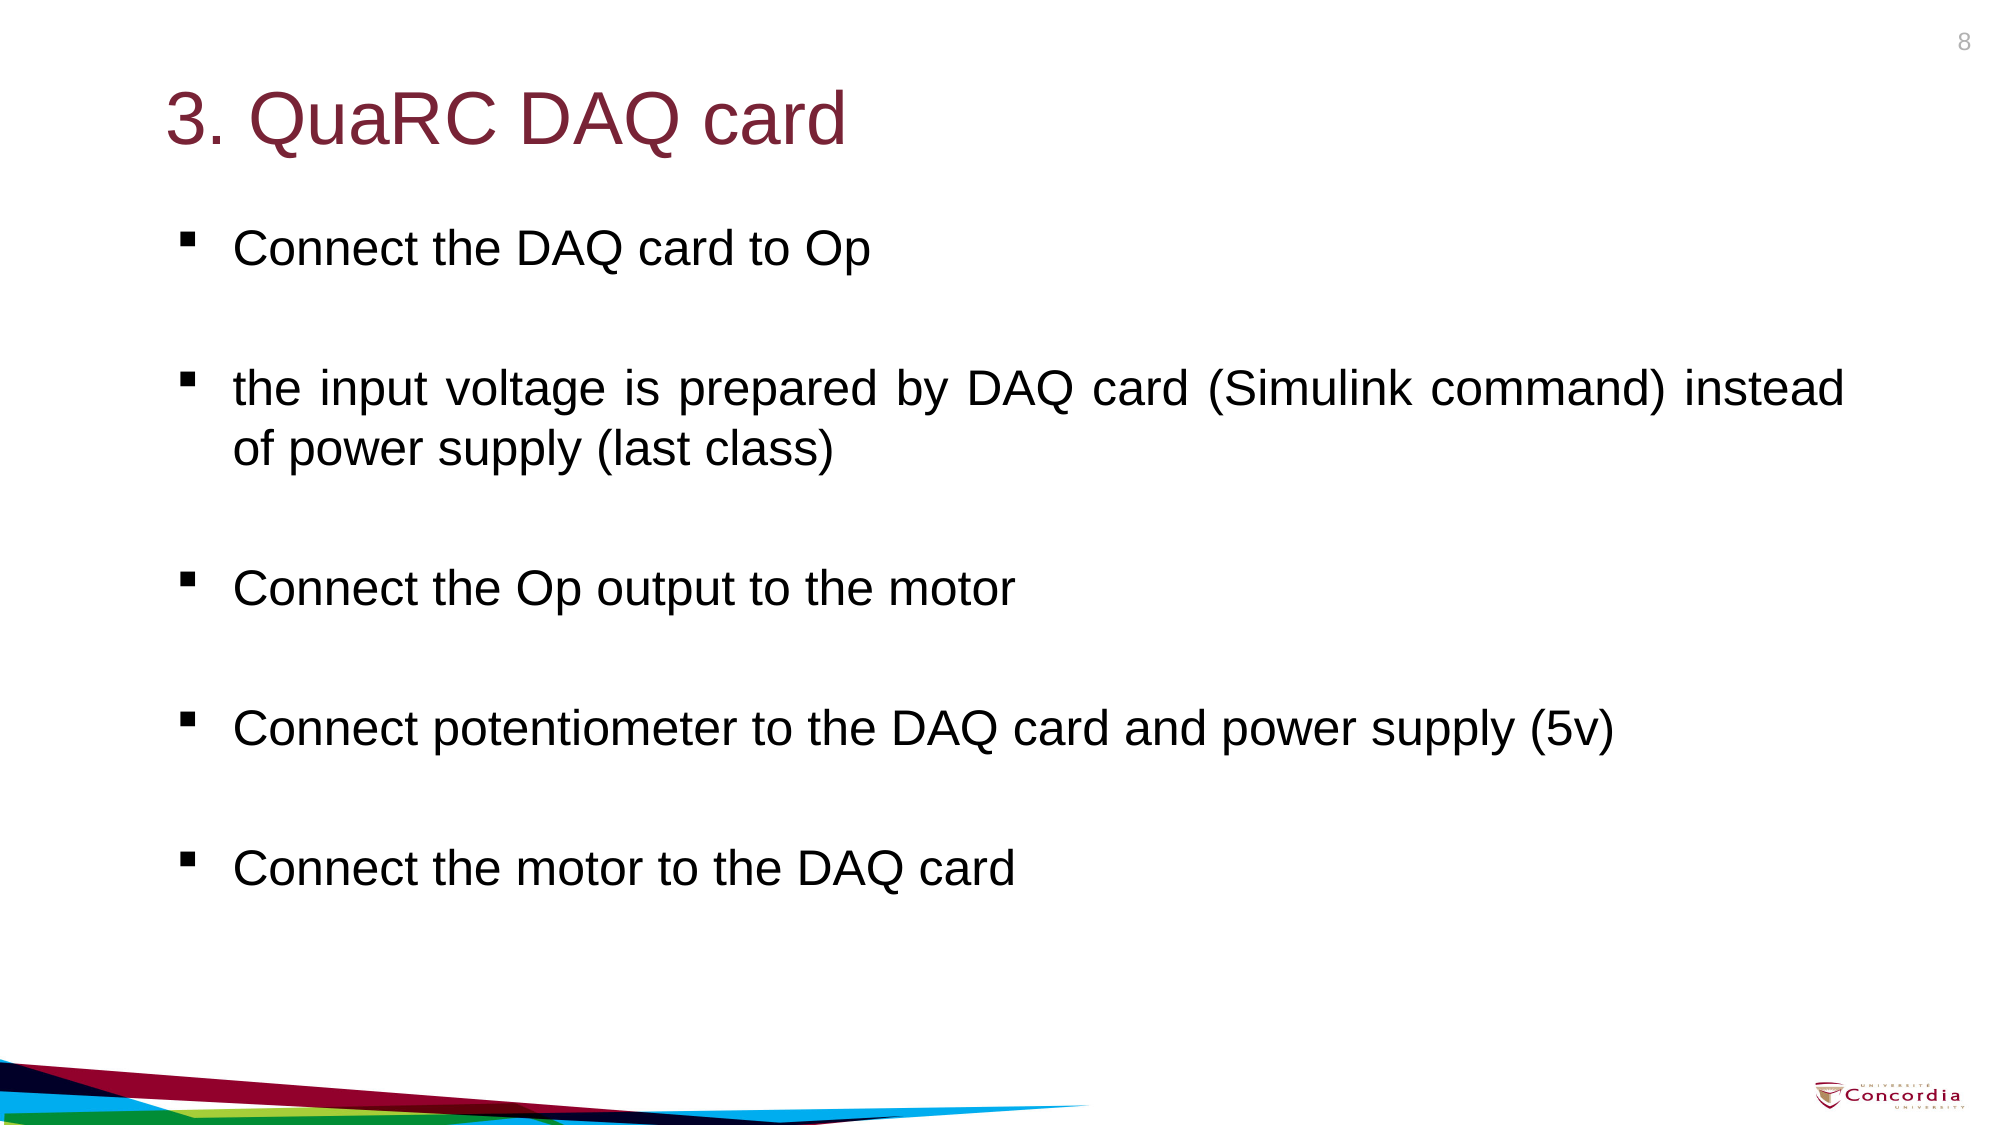

8
# 3. QuaRC DAQ card
Connect the DAQ card to Op

the input voltage is prepared by DAQ card (Simulink command) instead of power supply (last class)

Connect the Op output to the motor

Connect potentiometer to the DAQ card and power supply (5v)

Connect the motor to the DAQ card